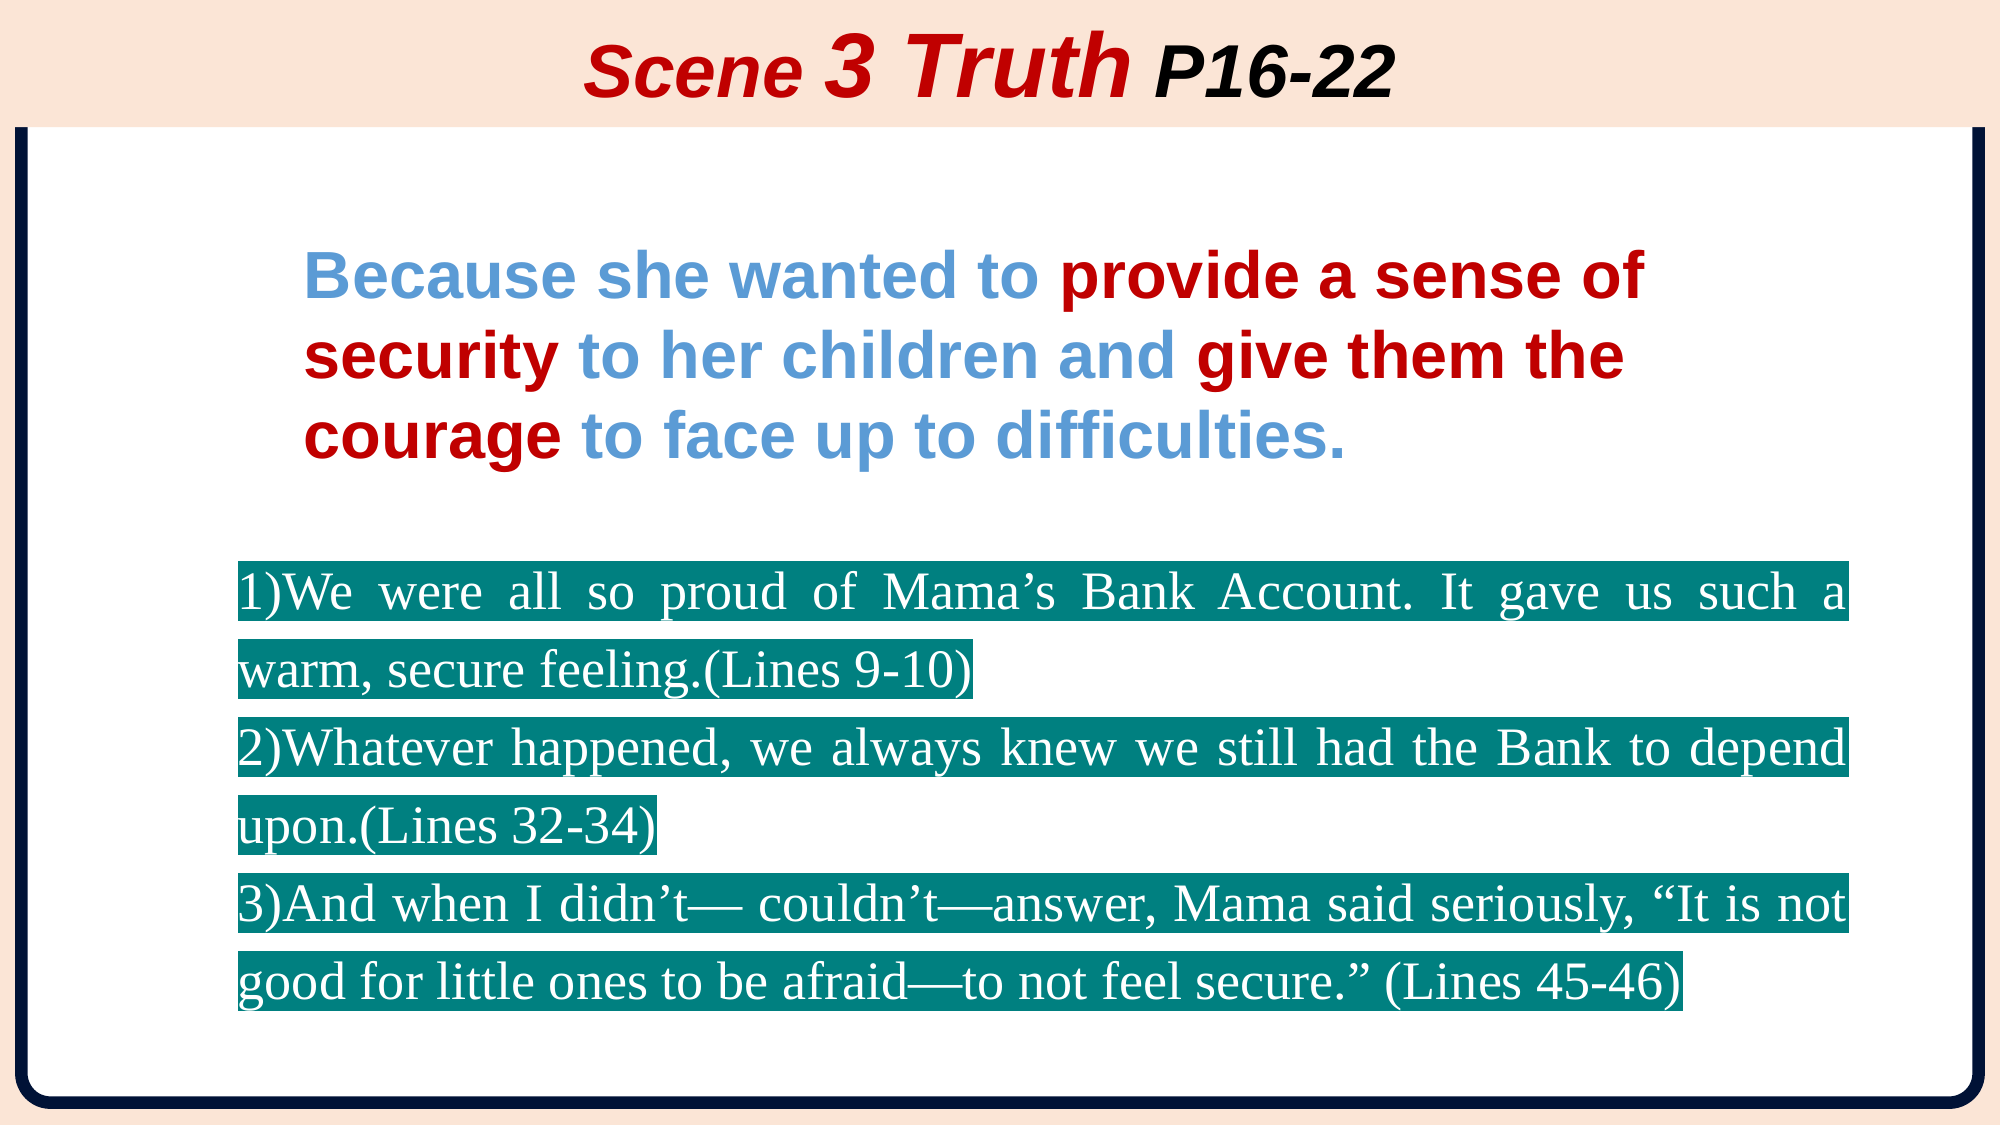

Scene 3 Truth P16-22
Because she wanted to provide a sense of security to her children and give them the courage to face up to difficulties.

1)We were all so proud of Mama’s Bank Account. It gave us such a warm, secure feeling.(Lines 9-10)
2)Whatever happened, we always knew we still had the Bank to depend upon.(Lines 32-34)
3)And when I didn’t— couldn’t—answer, Mama said seriously, “It is not good for little ones to be afraid—to not feel secure.” (Lines 45-46)